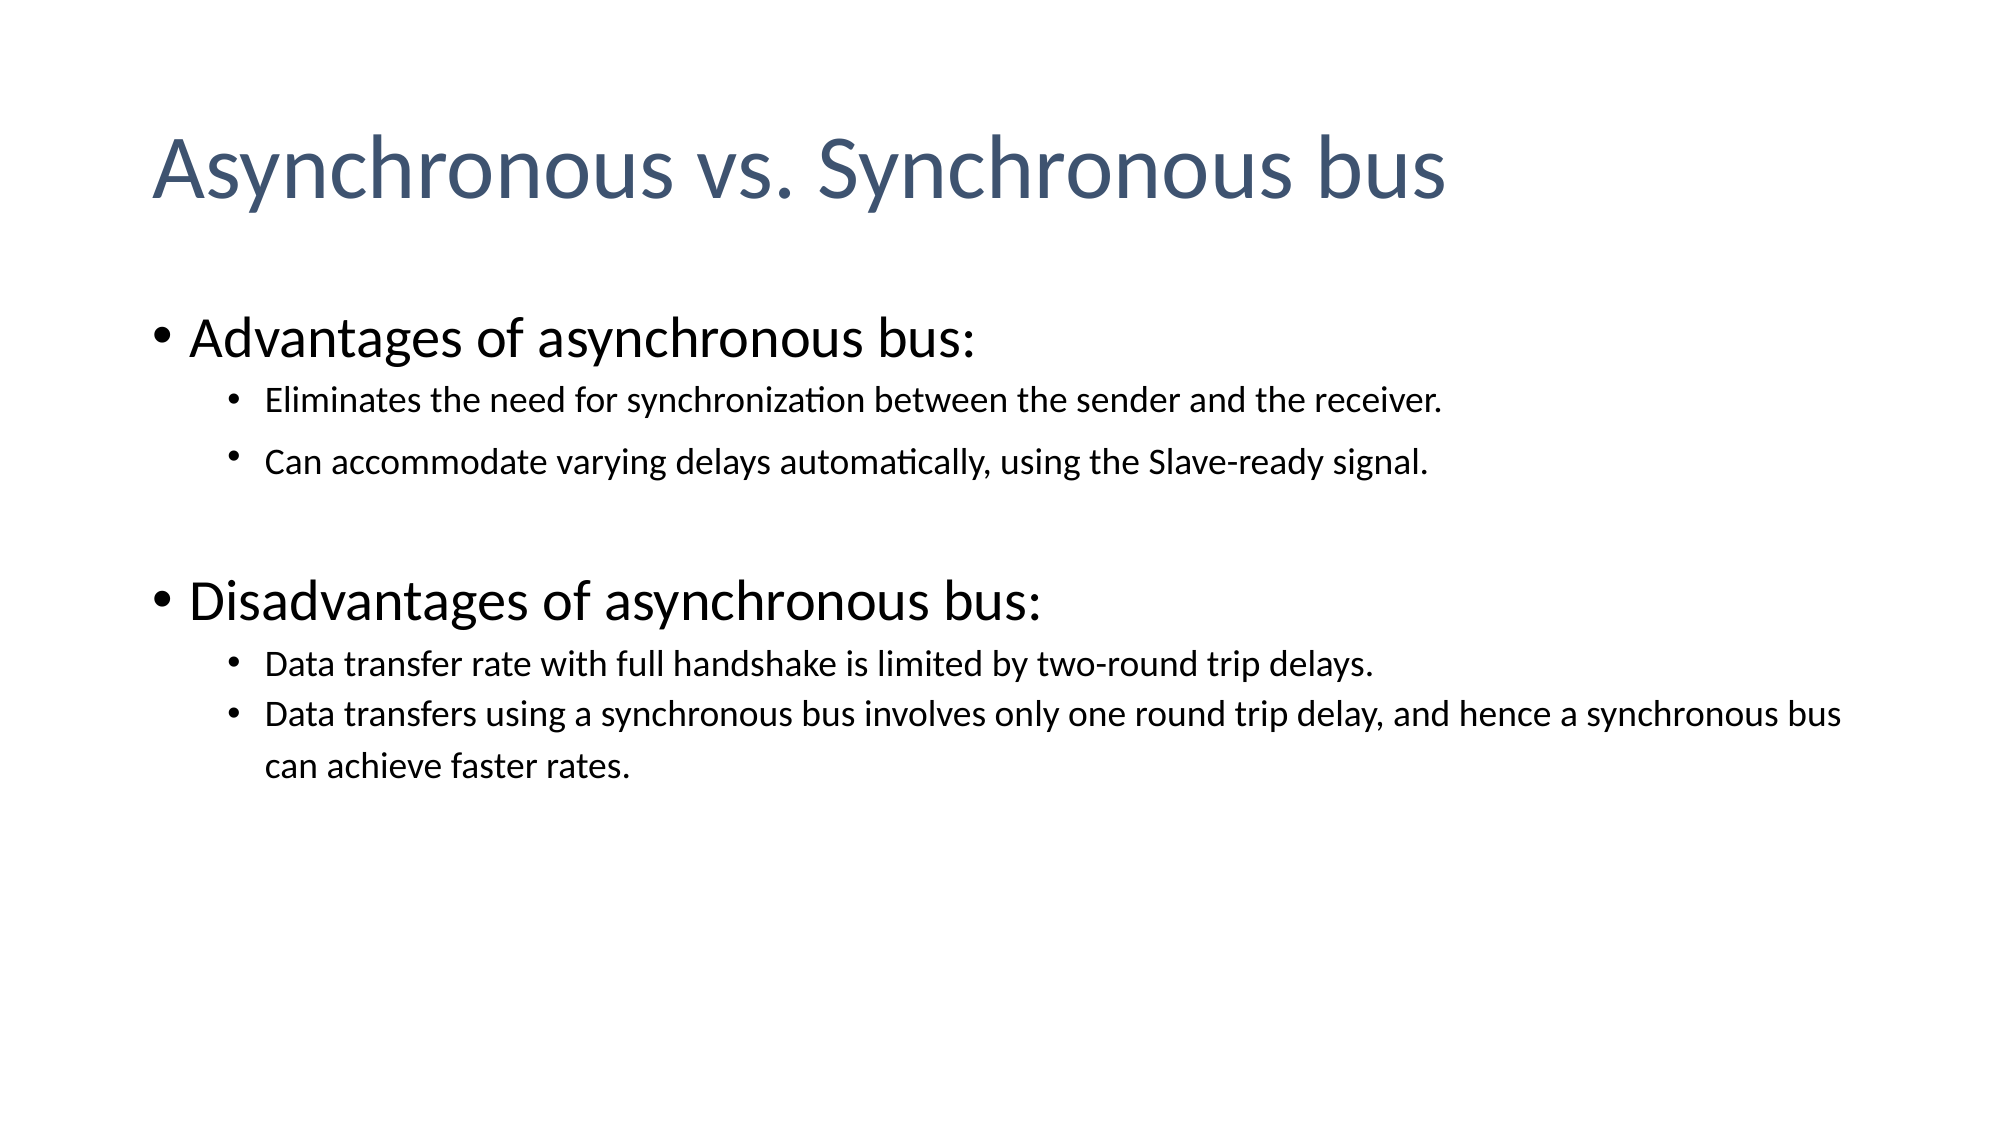

# Asynchronous vs. Synchronous bus
Advantages of asynchronous bus:
Eliminates the need for synchronization between the sender and the receiver.
Can accommodate varying delays automatically, using the Slave-ready signal.

Disadvantages of asynchronous bus:
Data transfer rate with full handshake is limited by two-round trip delays.
Data transfers using a synchronous bus involves only one round trip delay, and hence a synchronous bus can achieve faster rates.